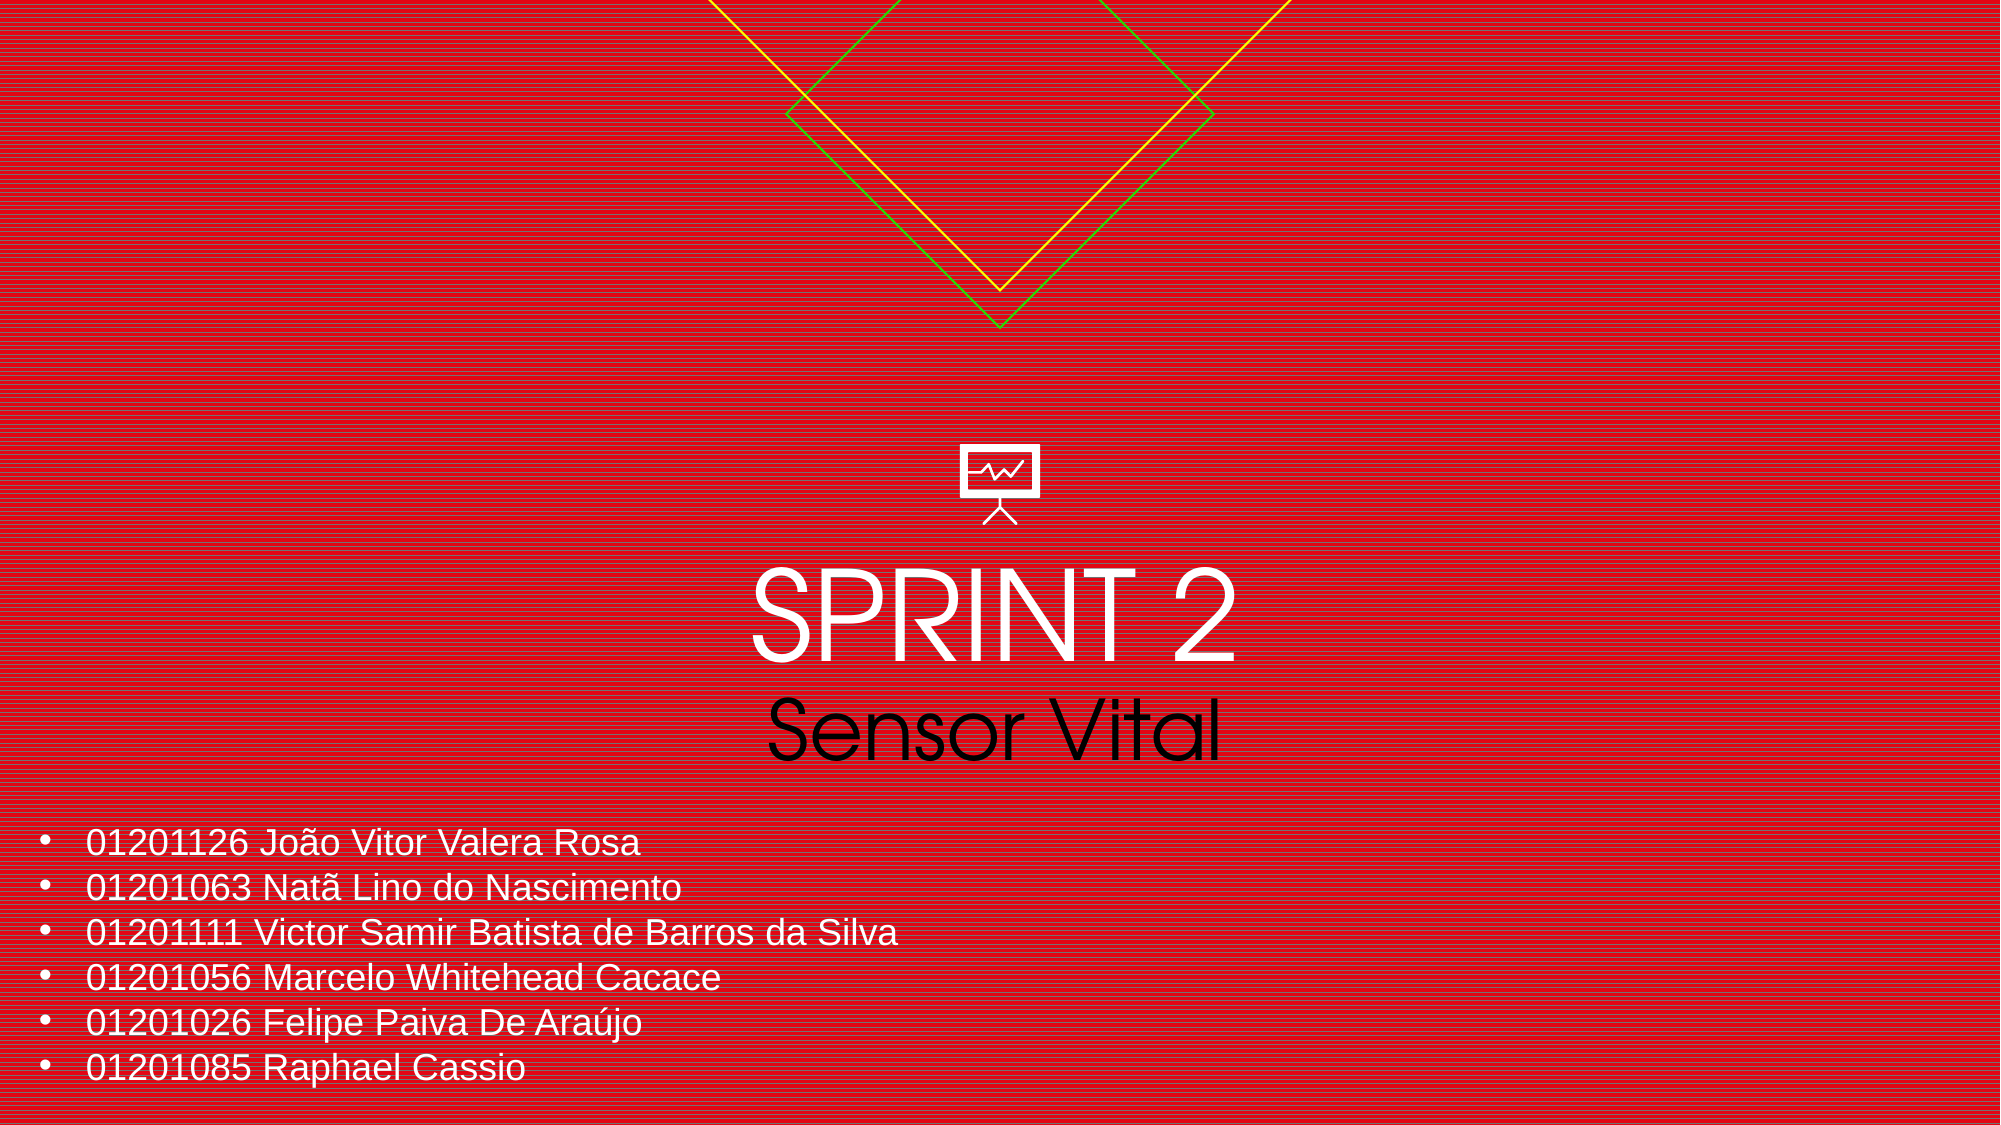

# SPRINT 2 Sensor Vital
01201126 João Vitor Valera Rosa
01201063 Natã Lino do Nascimento
01201111 Victor Samir Batista de Barros da Silva
01201056 Marcelo Whitehead Cacace
01201026 Felipe Paiva De Araújo
01201085 Raphael Cassio